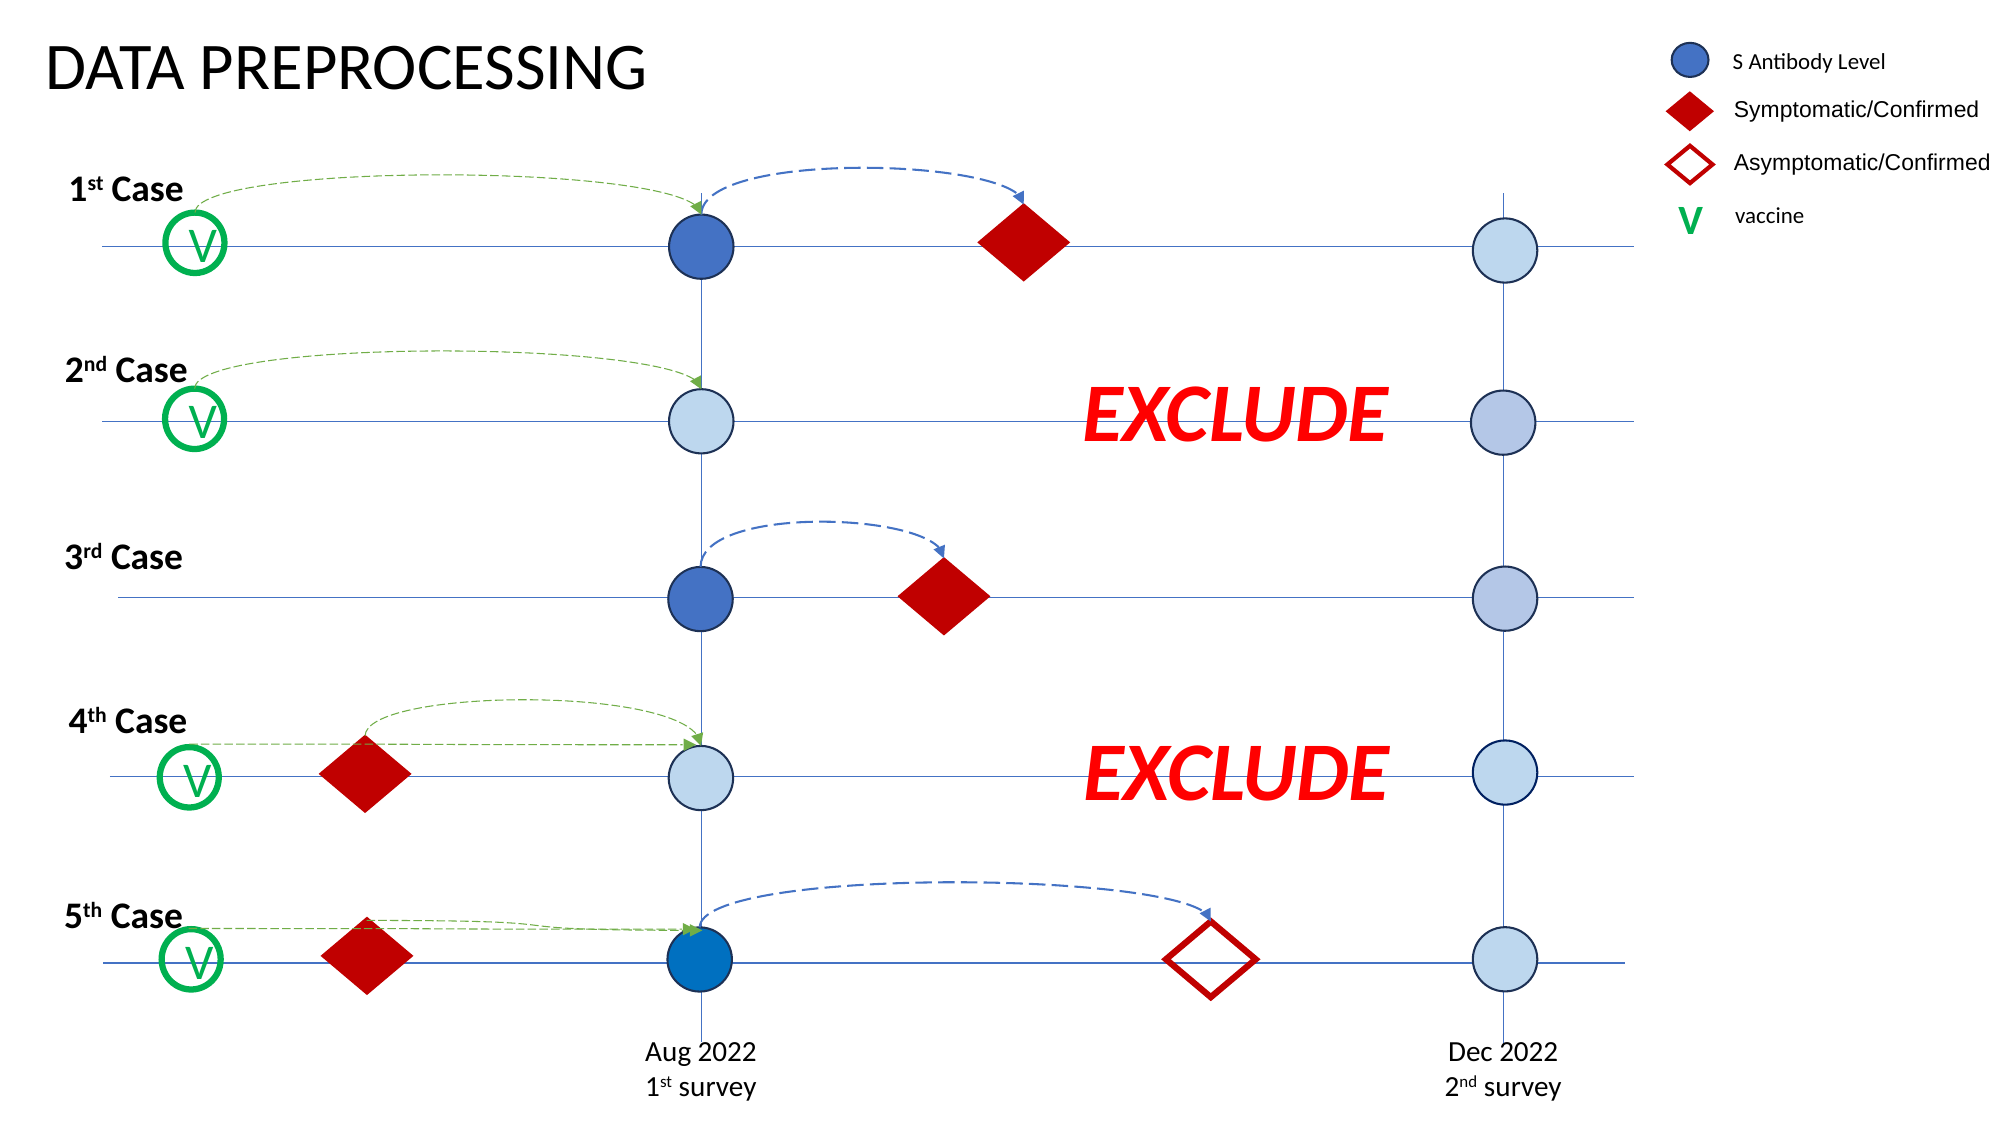

DATA PREPROCESSING
S Antibody Level

Symptomatic/Confirmed

Asymptomatic/Confirmed

1st Case
V
vaccine

V

2nd Case
EXCLUDE
V

3rd Case

4th Case
EXCLUDE

V
5th Case

V
Dec 2022
2nd survey
Aug 2022
1st survey